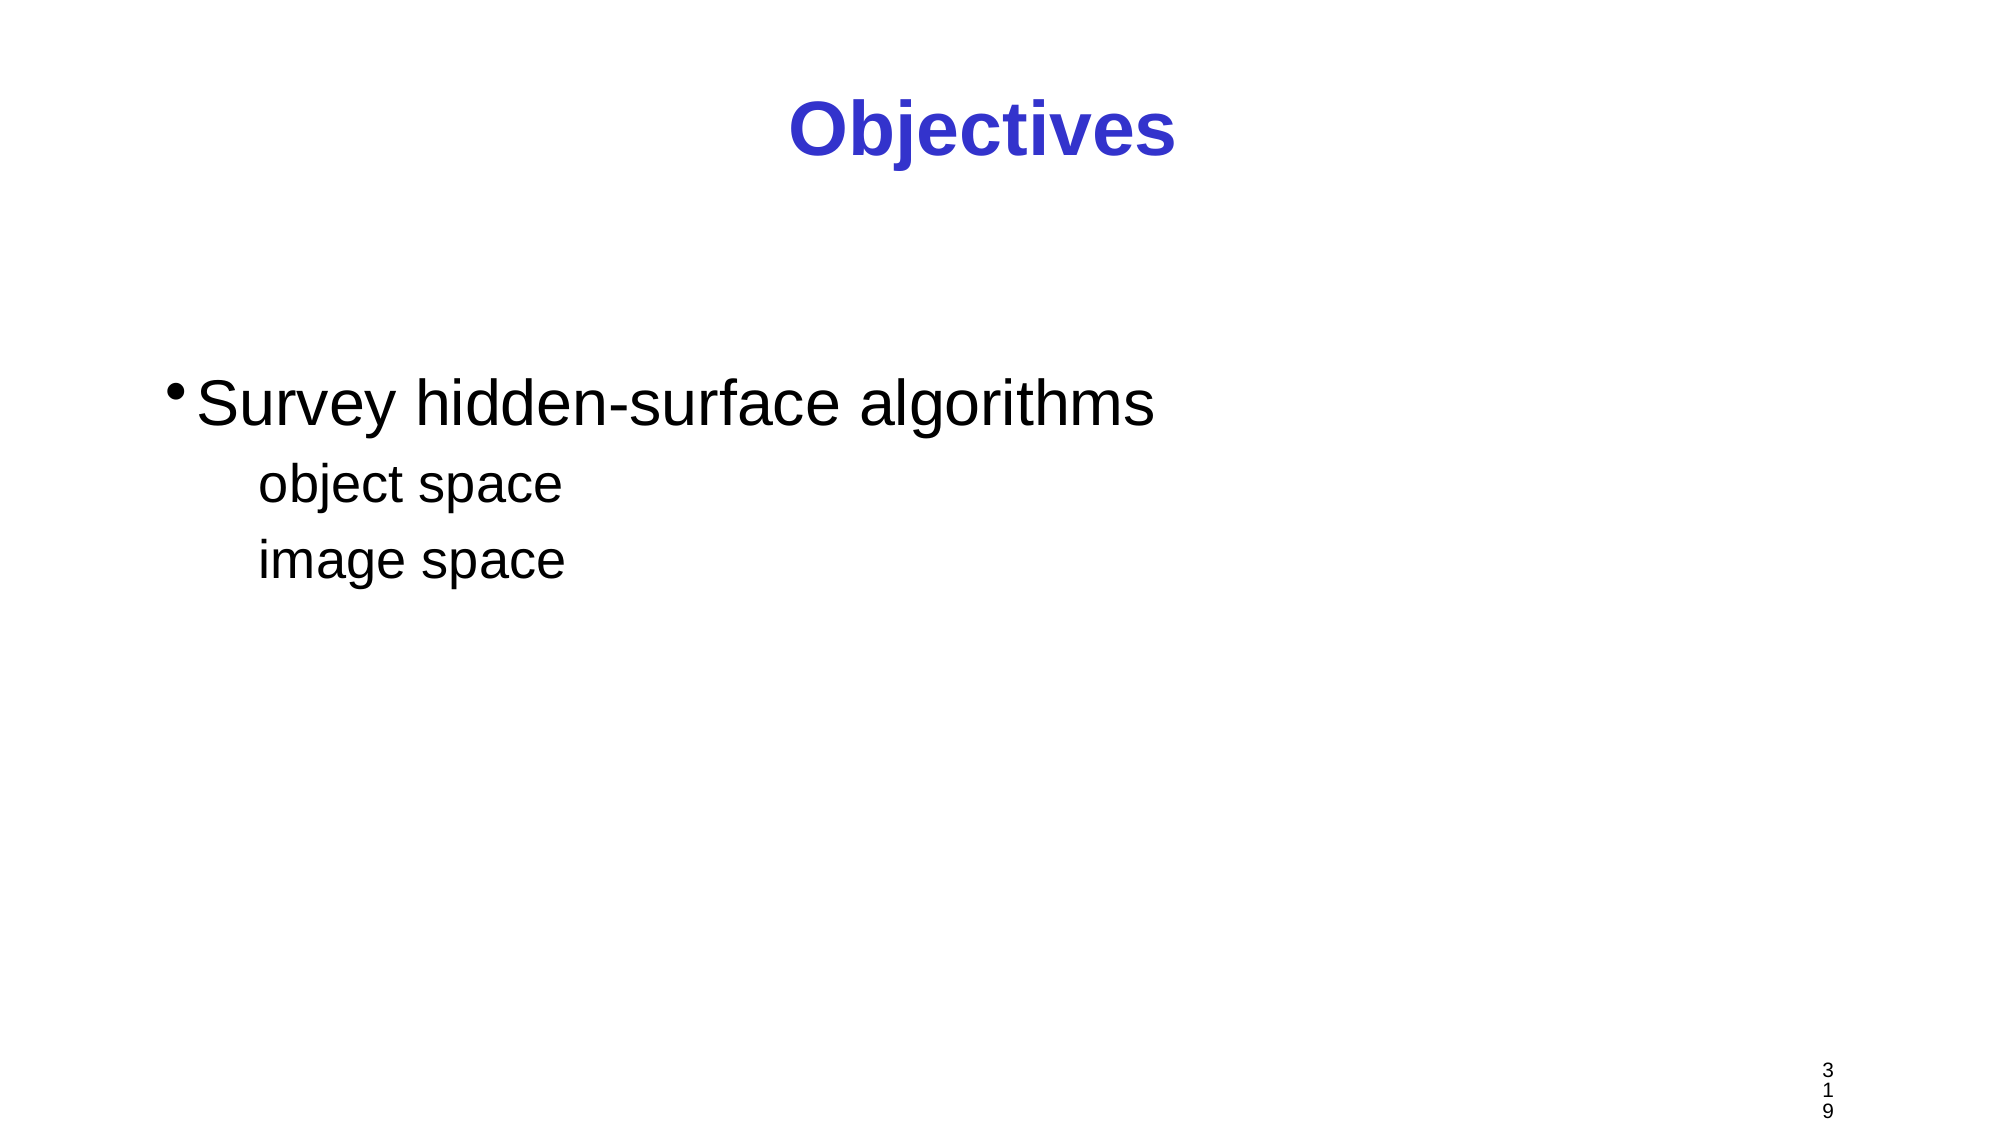

# Objectives

Survey hidden-surface algorithms
object space
image space
319